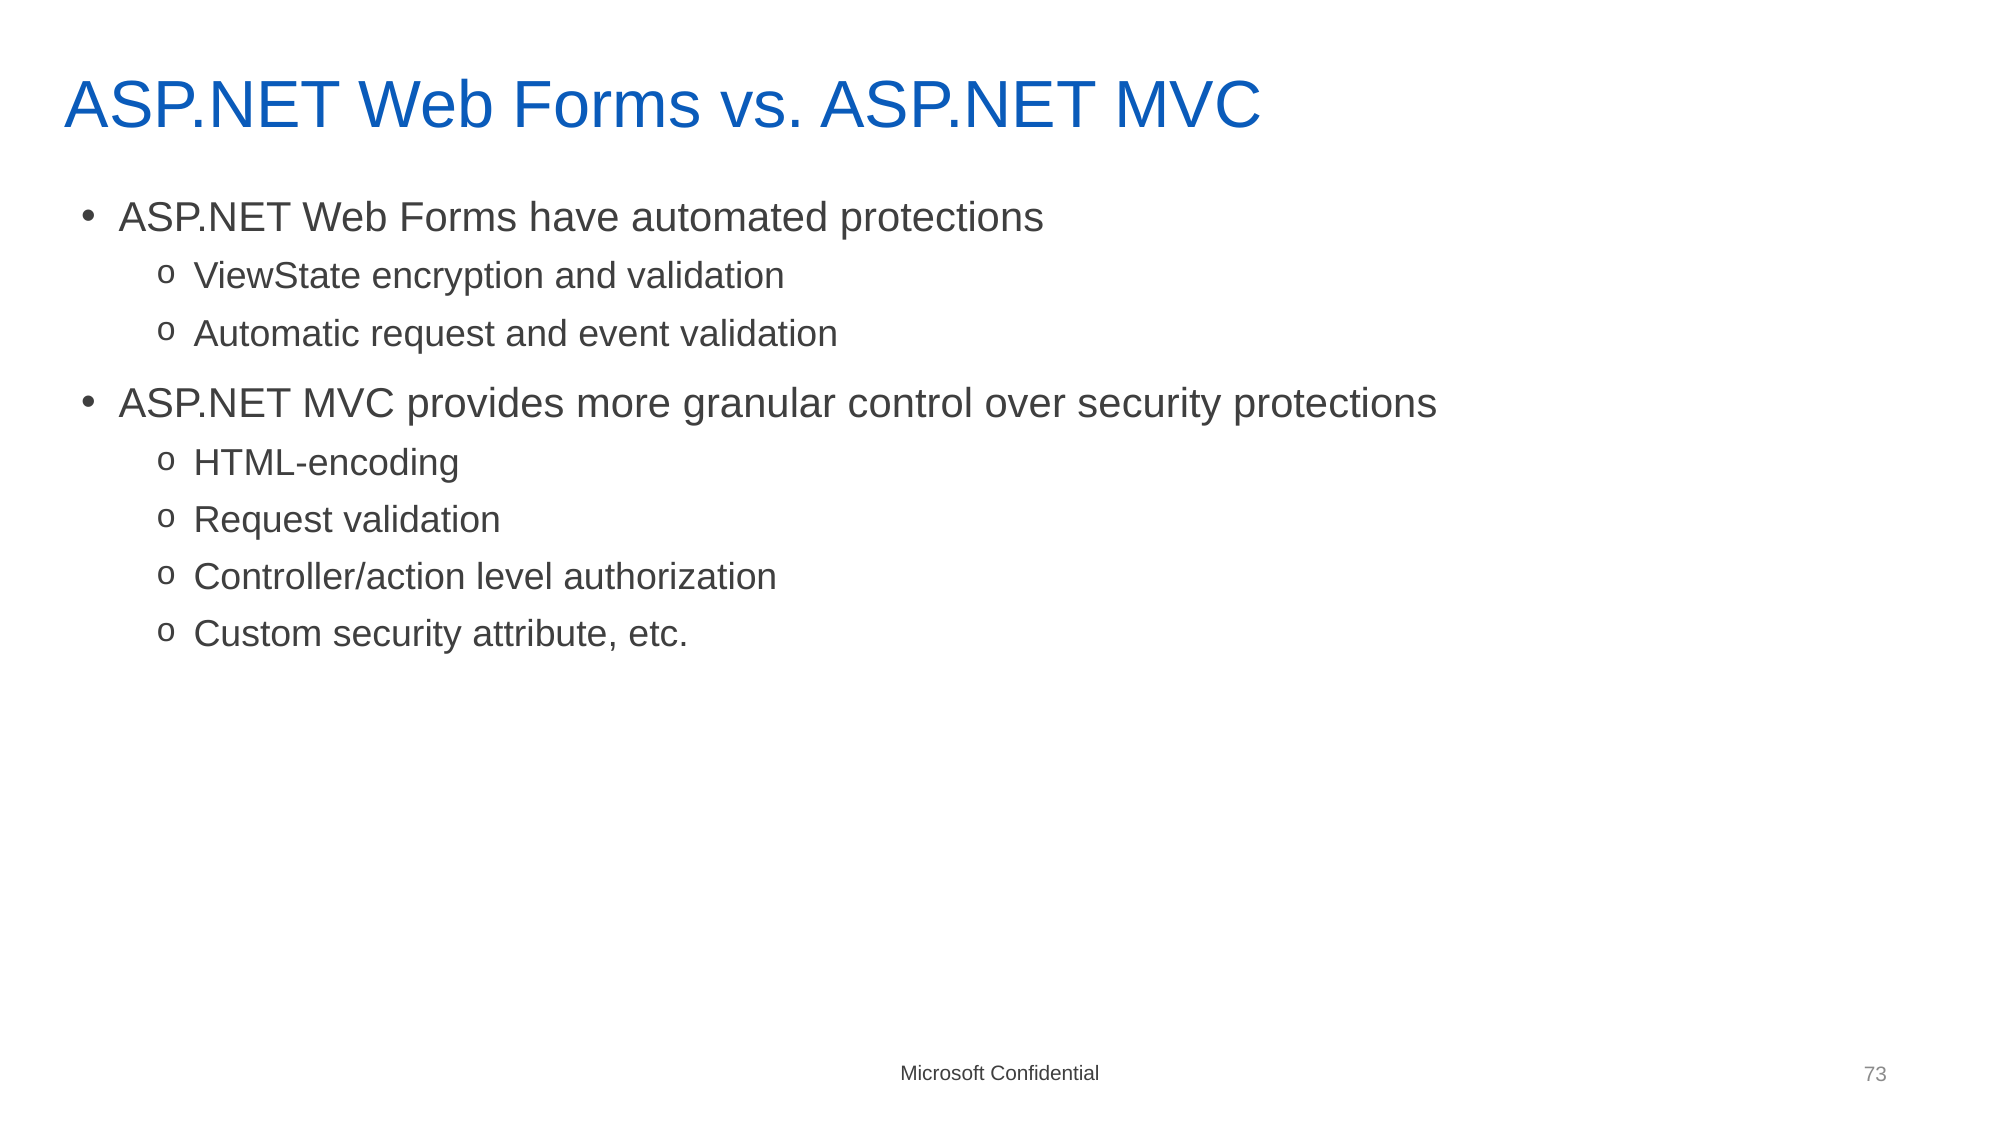

# ASP.NET Web Forms vs. ASP.NET MVC
ASP.NET Web Forms have automated protections
ViewState encryption and validation
Automatic request and event validation
ASP.NET MVC provides more granular control over security protections
HTML-encoding
Request validation
Controller/action level authorization
Custom security attribute, etc.

73